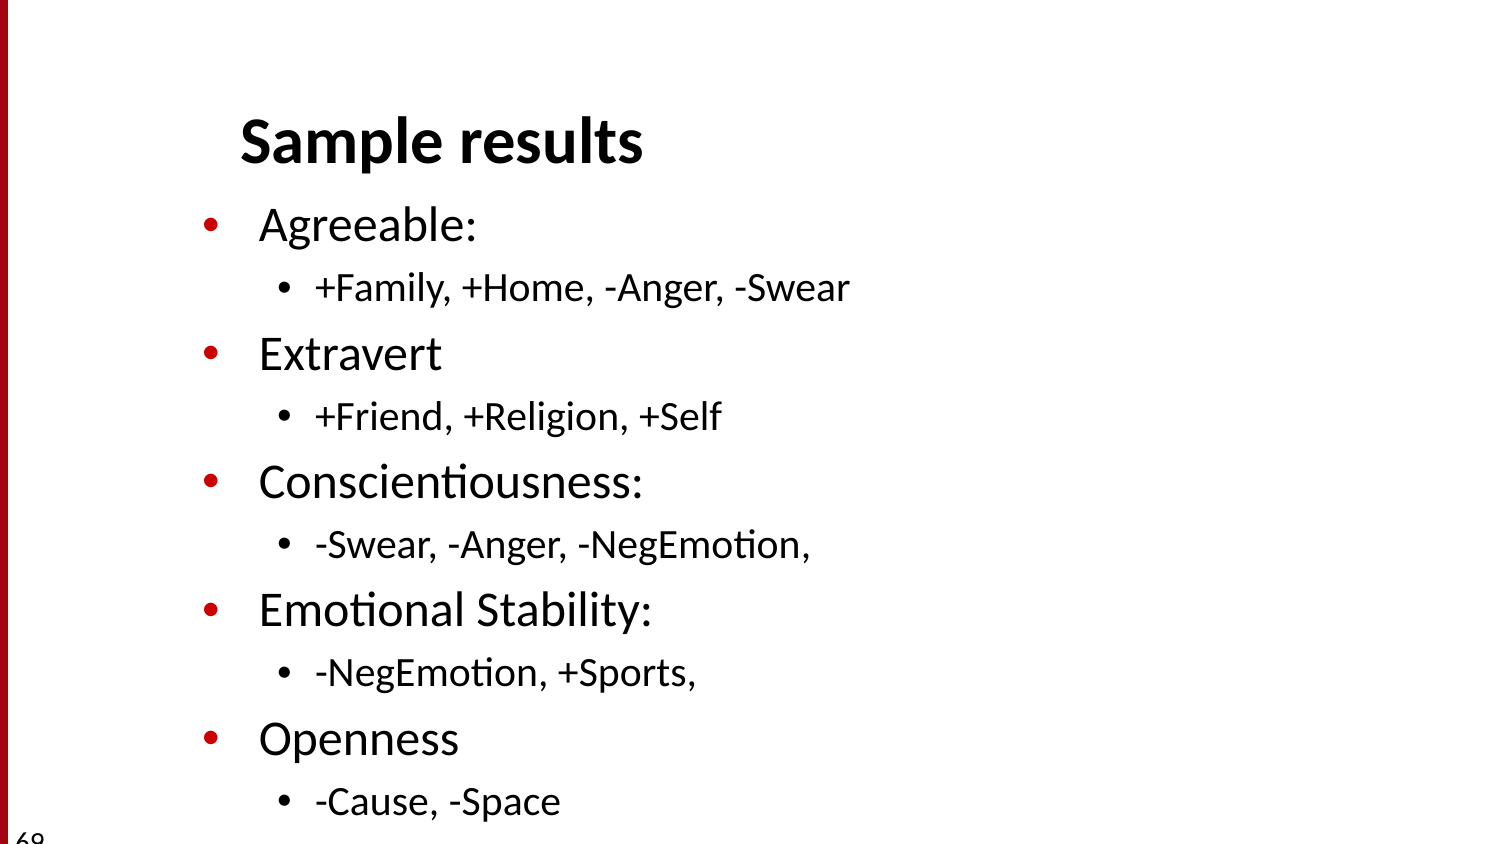

# Sample results
Agreeable:
+Family, +Home, -Anger, -Swear
Extravert
+Friend, +Religion, +Self
Conscientiousness:
-Swear, -Anger, -NegEmotion,
Emotional Stability:
-NegEmotion, +Sports,
Openness
-Cause, -Space
69